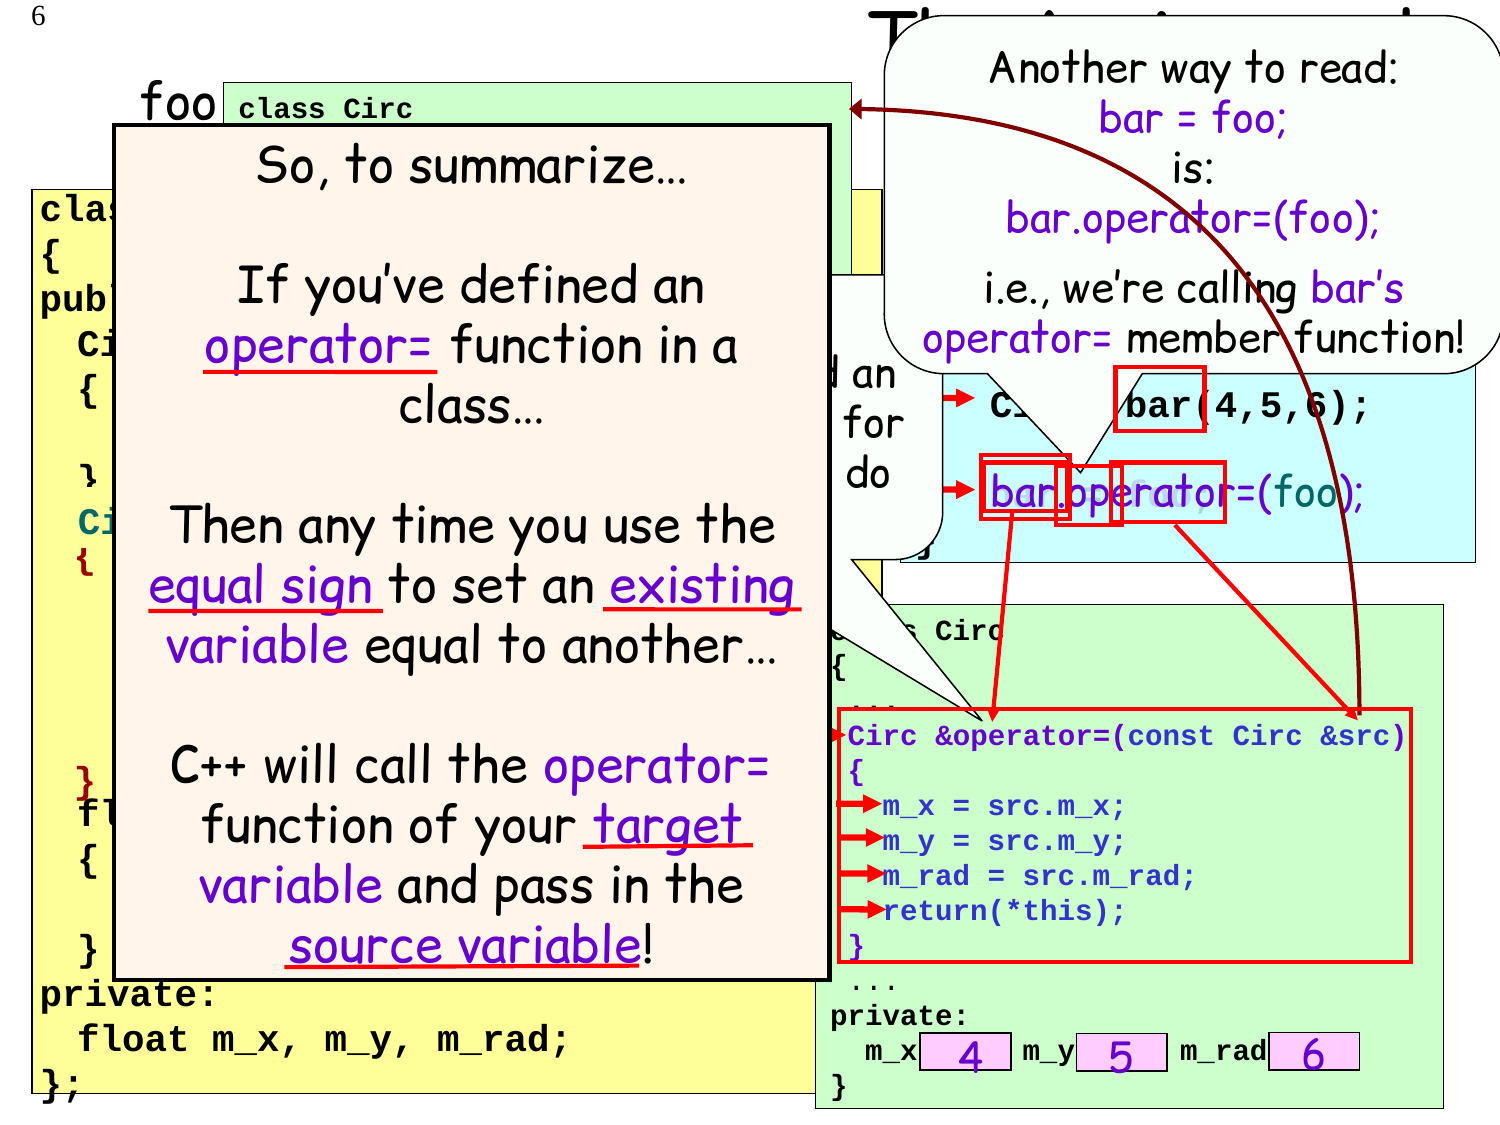

The Assignment Operator
6
Another way to read:
bar = foo;
is:
bar.operator=(foo);

i.e., we’re calling bar’s operator= member function!
foo
class Circ
{
 ...
 Circ &operator=(const Circ &src)
 {
   m_x = src.m_x;
   m_y = src.m_y;
   m_rad = src.m_rad;
   return(*this);
 }
 ...
private:
  m_x      m_y      m_rad
}

C++: “Ooh, the programmer is using the equal sign to set bar equal to foo.”
So, to summarize…

If you’ve defined an operator= function in a class…

Then any time you use the equal sign to set an existing variable equal to another…

C++ will call the operator= function of your target variable and pass in the source variable!
class Circ
{
public:
	Circ(float x, float y, float r)
	{
    m_x = x; m_y = y; m_rad = r;
	}

	float GetArea(void)
	{
	  return(3.14159*m_rad*m_rad);
	}
private:
	float m_x, m_y, m_rad;
};

void   Assign  (const Circ &src)
Circ &

operator=

{
  m_x = src.m_x;
  m_y = src.m_y;
  m_rad = src.m_rad;

}
return(*this);

int main()
{
	Circ  foo(1,2,3);

	Circ  bar(4,5,6);

	bar = foo;
}

C++: “Since the programmer defined an assignment operator for Circles, I’ll use it to do the assignment.”

bar.operator=(foo);

2
3
1
1           2             3

bar
class Circ
{
 ...
 Circ &operator=(const Circ &src)
 {
   m_x = src.m_x;
   m_y = src.m_y;
   m_rad = src.m_rad;
   return(*this);
 }
 ...
private:
  m_x      m_y      m_rad
}

6
5
4